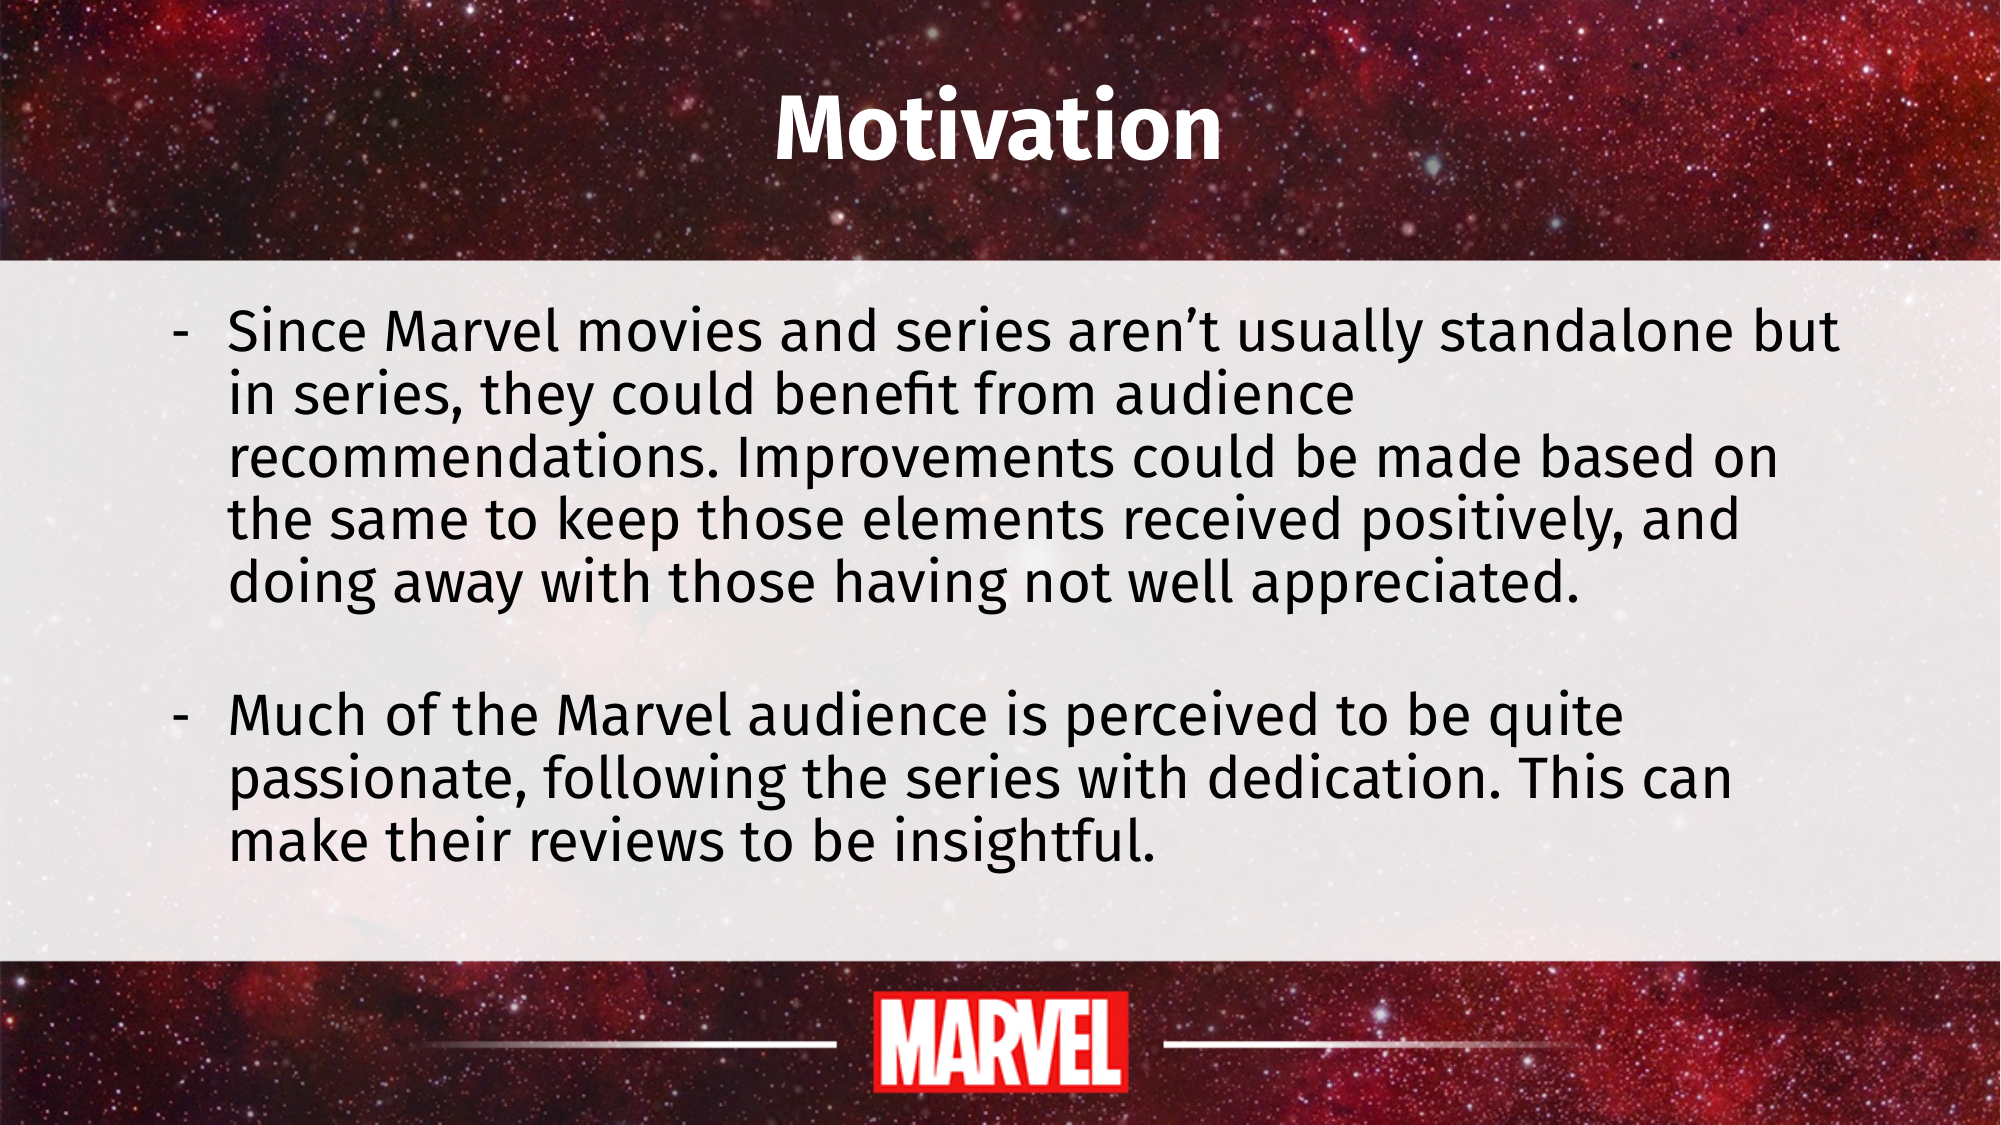

# Motivation
Since Marvel movies and series aren’t usually standalone but in series, they could benefit from audience recommendations. Improvements could be made based on the same to keep those elements received positively, and doing away with those having not well appreciated.
Much of the Marvel audience is perceived to be quite passionate, following the series with dedication. This can make their reviews to be insightful.